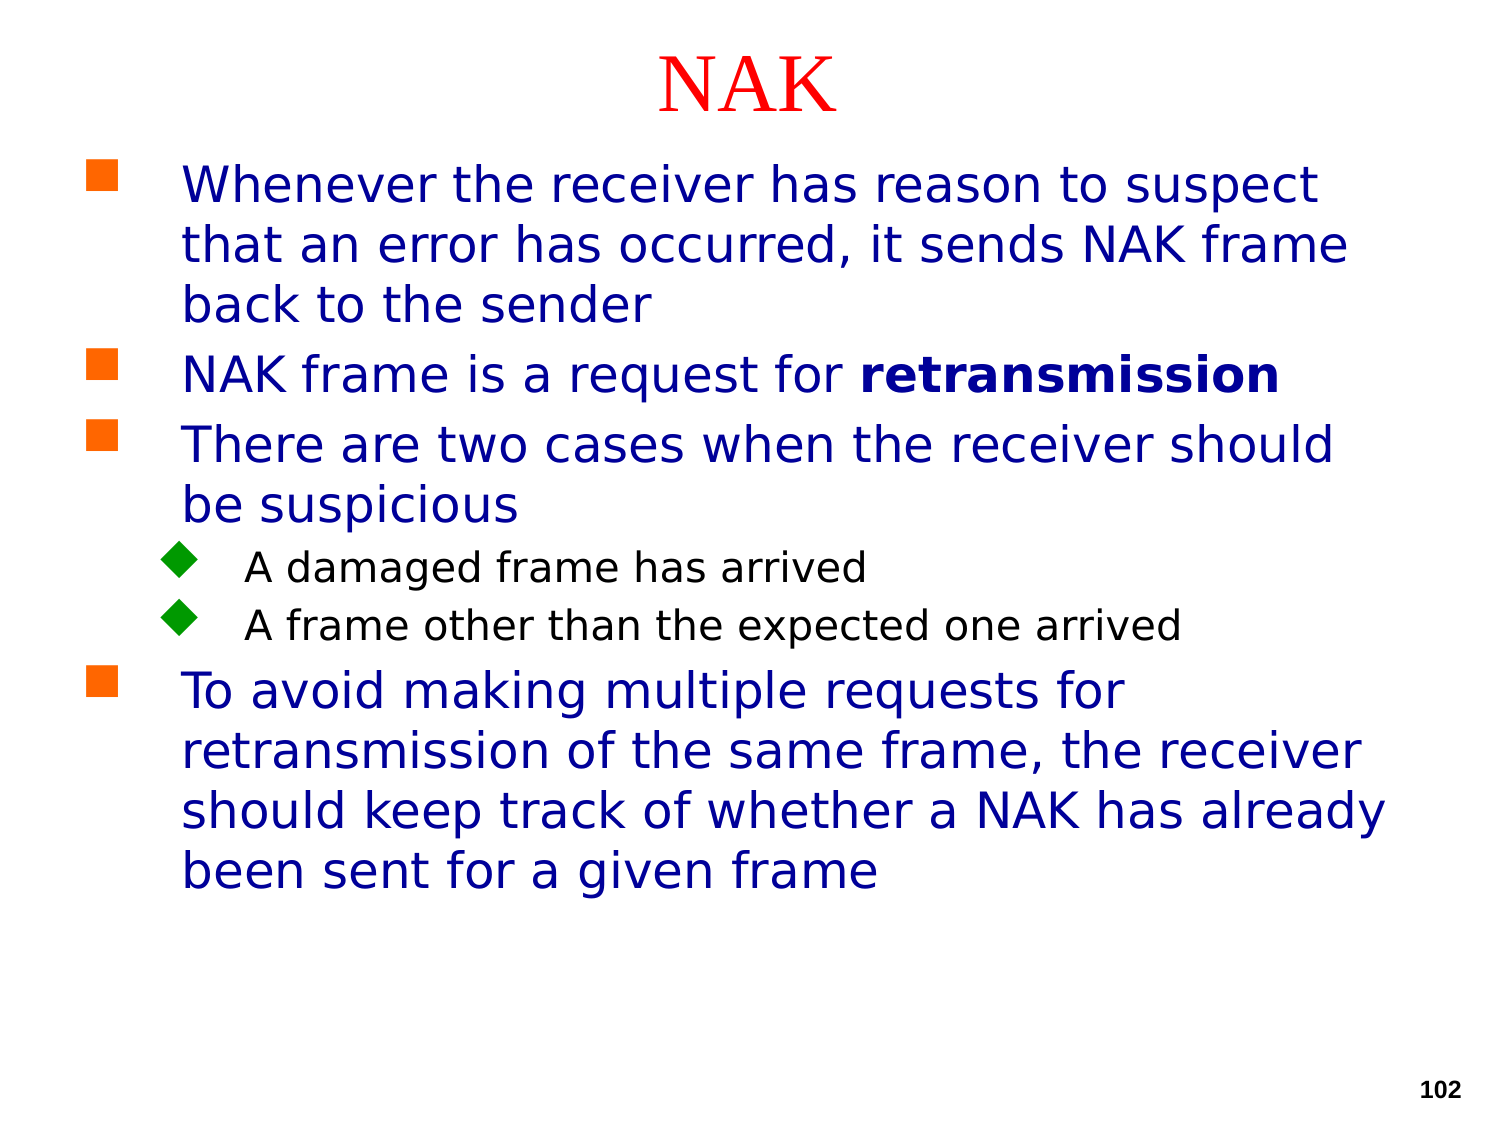

# NAK
Whenever the receiver has reason to suspect that an error has occurred, it sends NAK frame back to the sender
NAK frame is a request for retransmission
There are two cases when the receiver should be suspicious
A damaged frame has arrived
A frame other than the expected one arrived
To avoid making multiple requests for retransmission of the same frame, the receiver should keep track of whether a NAK has already been sent for a given frame